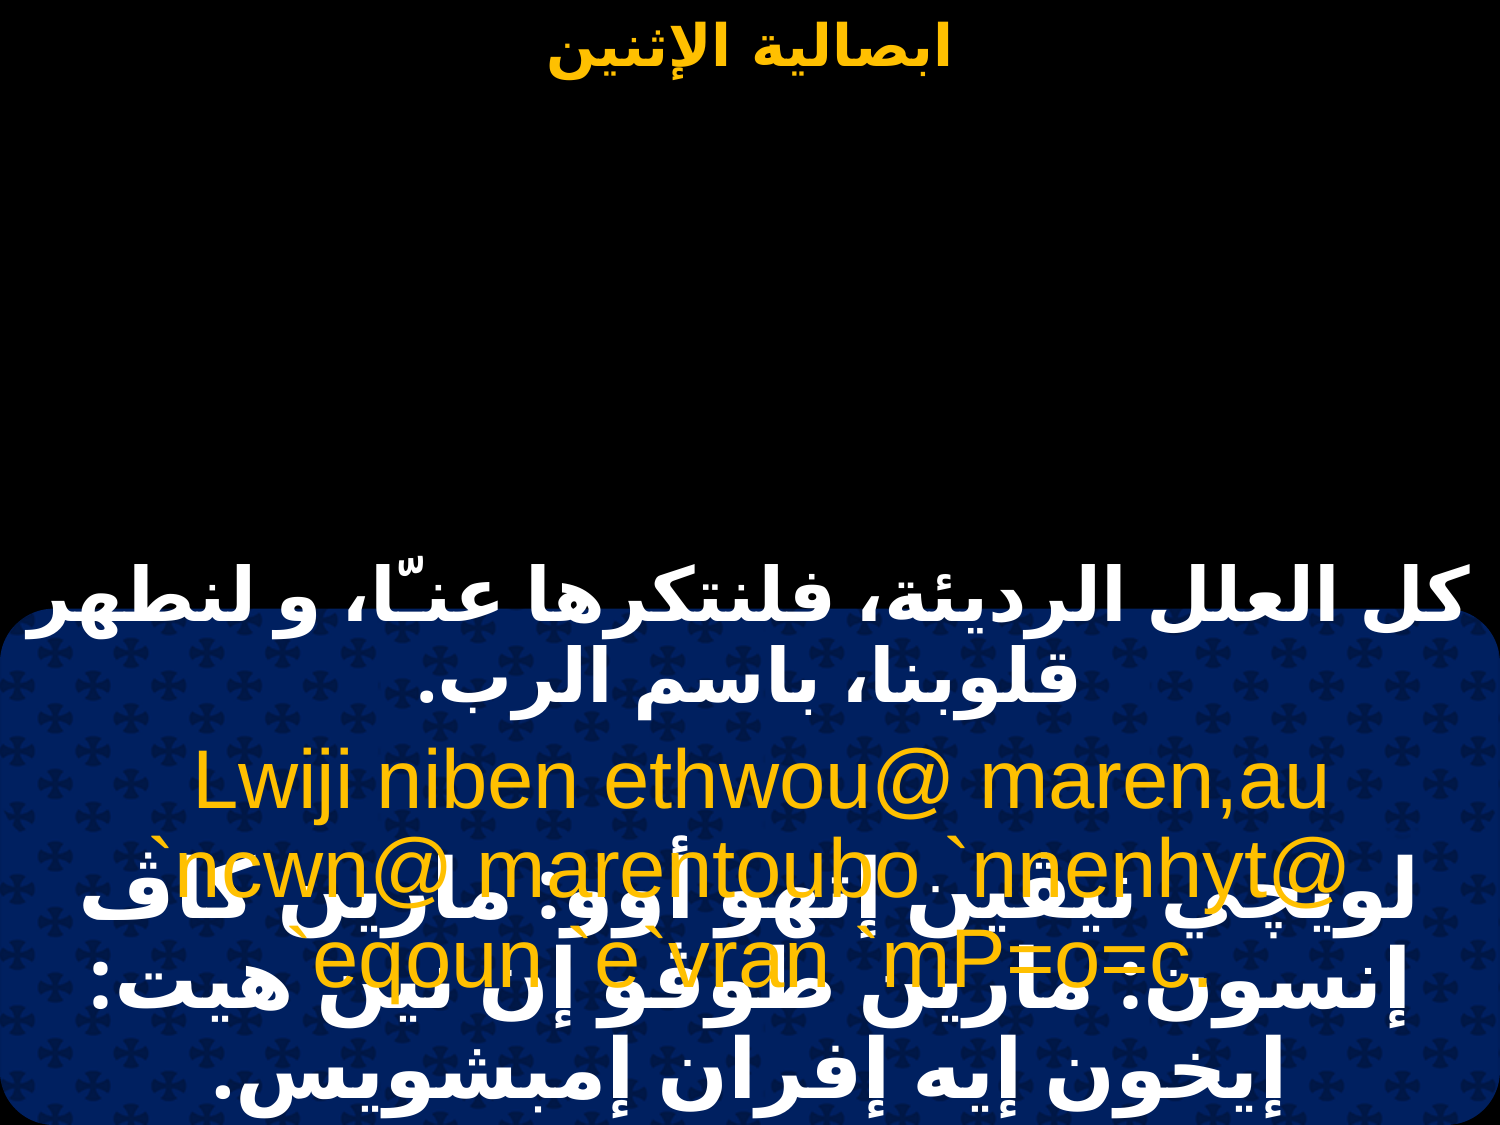

#
كل العلل الرديئة، فلنتكرها عنـّا، و لنطهر قلوبنا، باسم الرب.
 Lwiji niben ethwou@ maren,au `ncwn@ marentoubo `nnenhyt@ `eqoun `e`vran `mP=o=c.
لويچي نيڤين إتهو أوو: مارين كاڤ إنسون: مارين طوڤو إن نين هيت: إيخون إيه إفران إمبشويس.